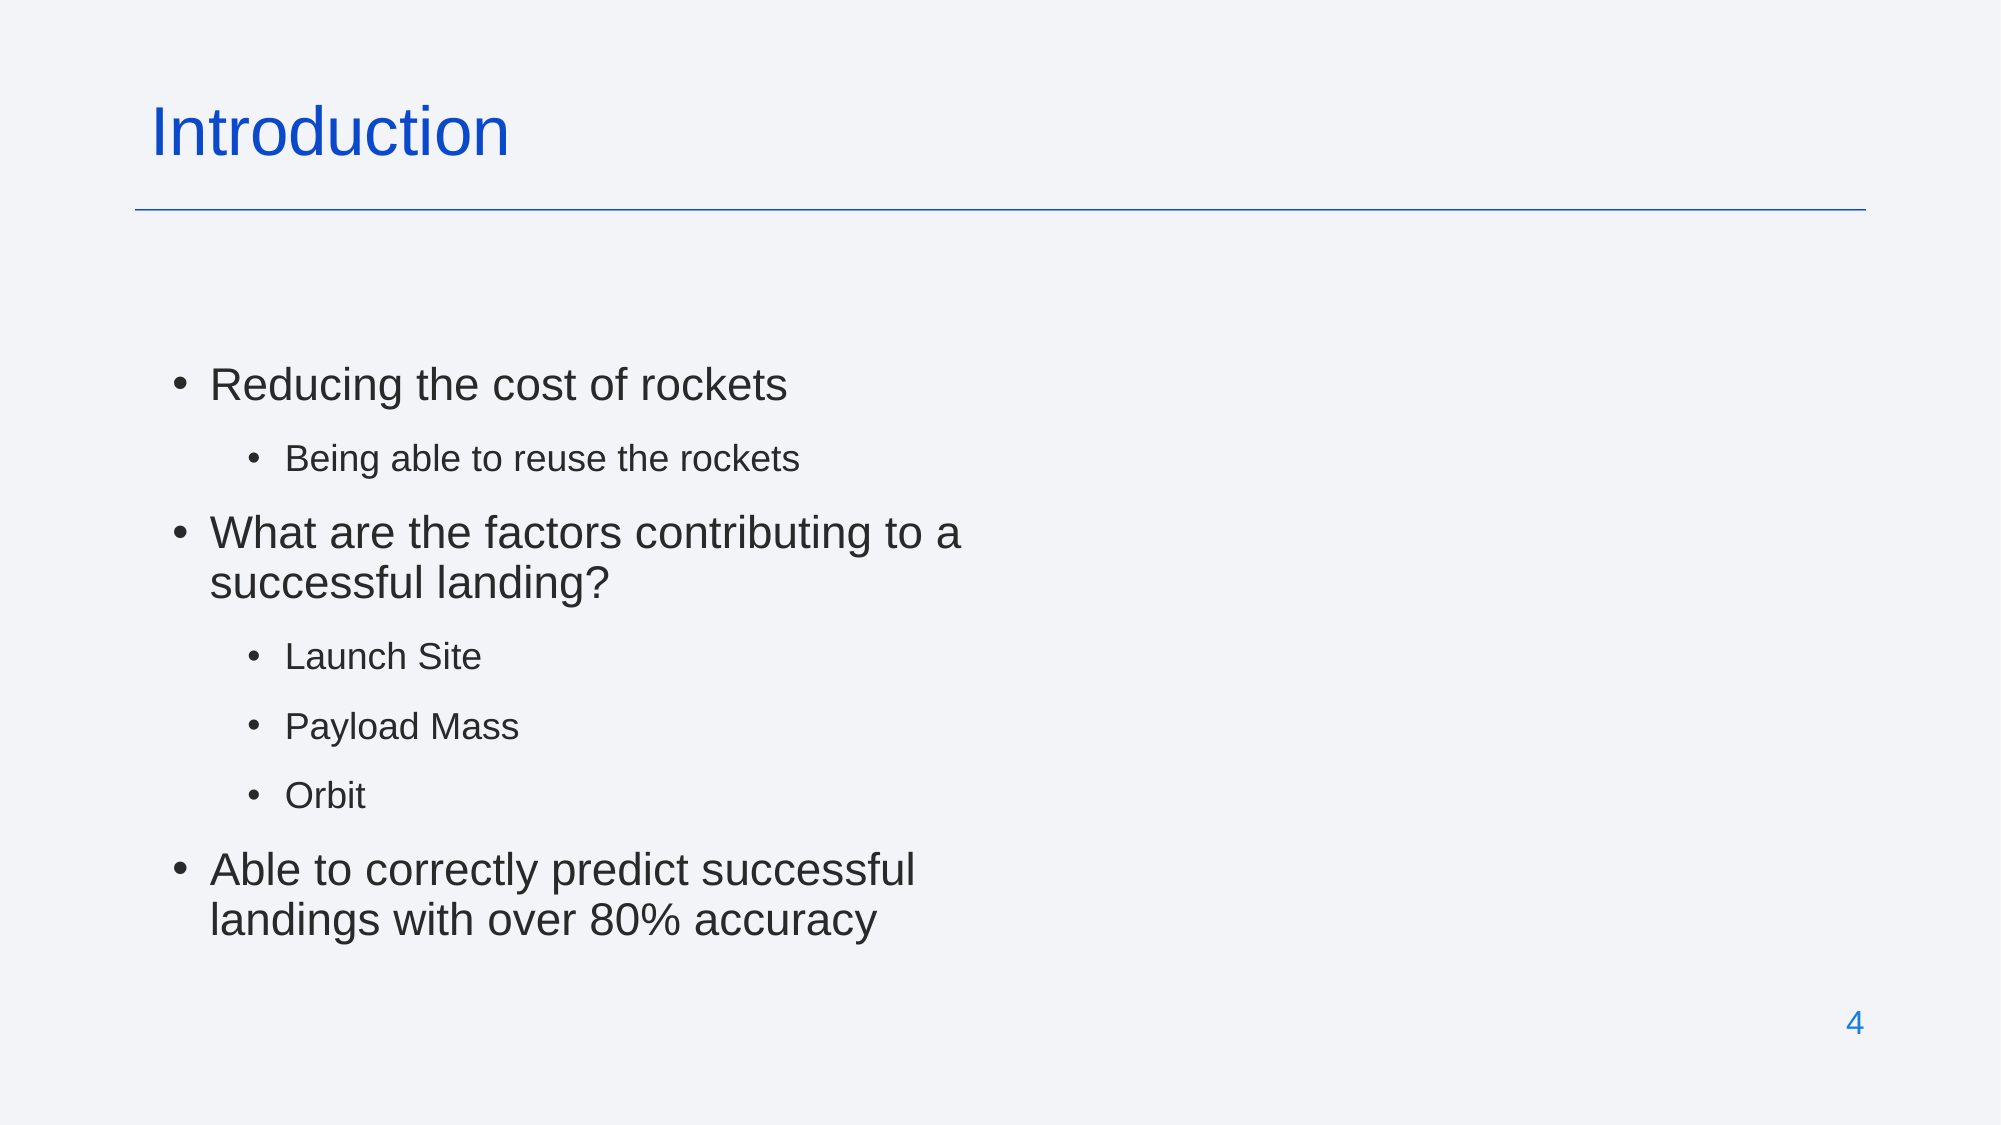

Introduction
Reducing the cost of rockets
Being able to reuse the rockets
What are the factors contributing to a successful landing?
Launch Site
Payload Mass
Orbit
Able to correctly predict successful landings with over 80% accuracy

4